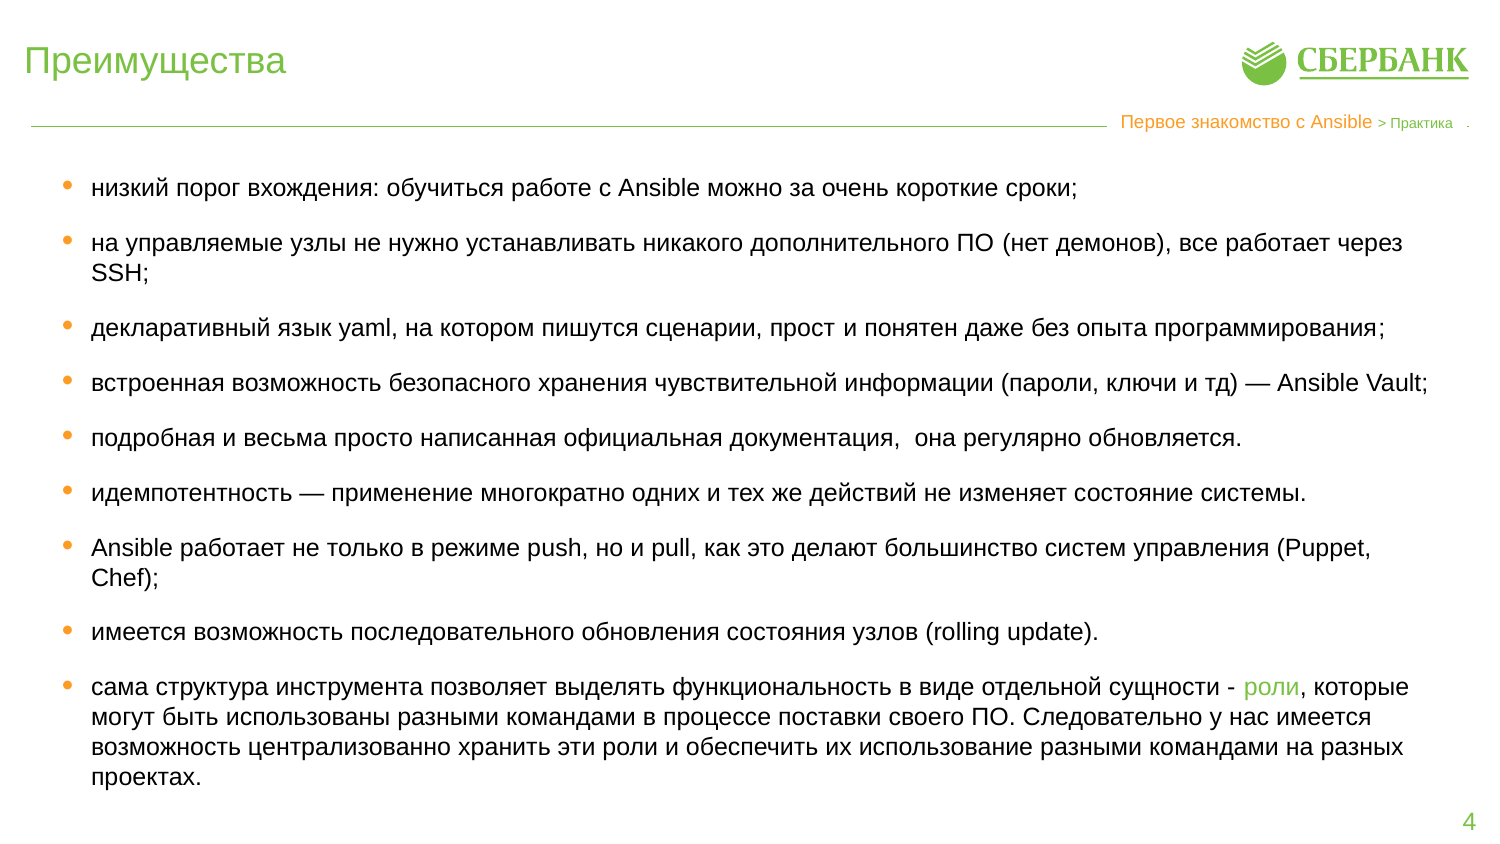

# Преимущества
Первое знакомство с Ansible > Практика
низкий порог вхождения: обучиться работе с Ansible можно за очень короткие сроки;
на управляемые узлы не нужно устанавливать никакого дополнительного ПО (нет демонов), все работает через SSH;
декларативный язык yaml, на котором пишутся сценарии, прост и понятен даже без опыта программирования;
встроенная возможность безопасного хранения чувствительной информации (пароли, ключи и тд) — Ansible Vault;
подробная и весьма просто написанная официальная документация,  она регулярно обновляется.
идемпотентность — применение многократно одних и тех же действий не изменяет состояние системы.
Ansible работает не только в режиме push, но и pull, как это делают большинство систем управления (Puppet, Chef);
имеется возможность последовательного обновления состояния узлов (rolling update).
сама структура инструмента позволяет выделять функциональность в виде отдельной сущности - роли, которые могут быть использованы разными командами в процессе поставки своего ПО. Следовательно у нас имеется возможность централизованно хранить эти роли и обеспечить их использование разными командами на разных проектах.